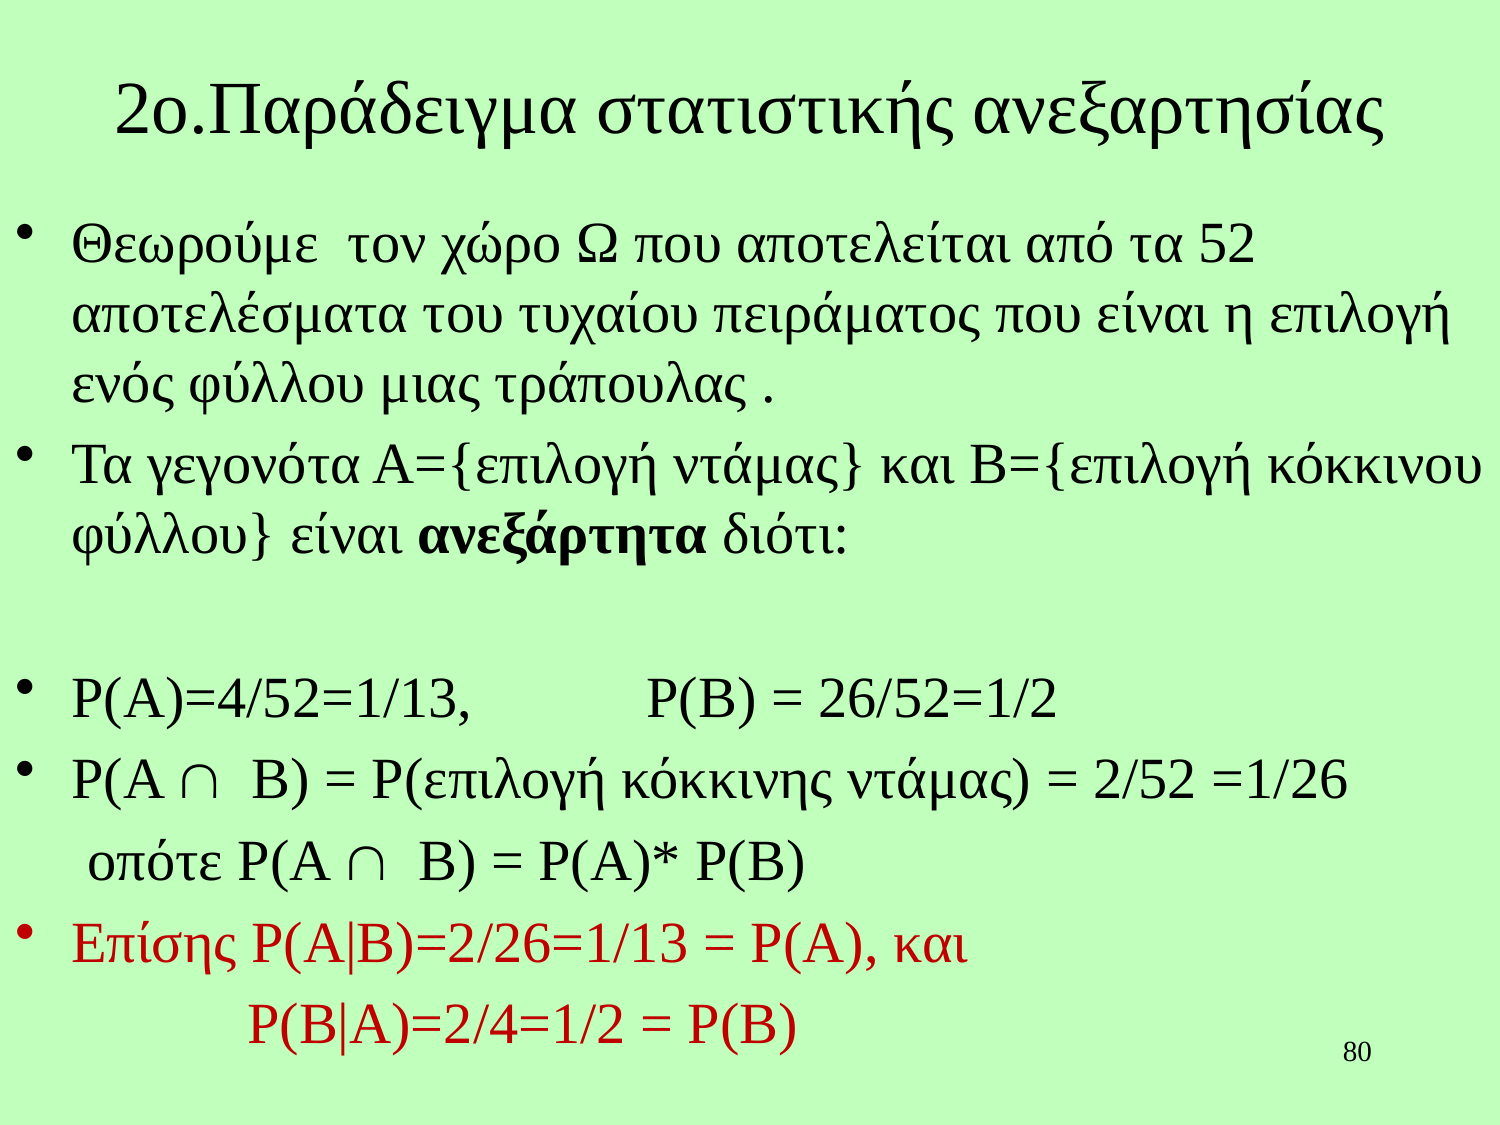

# 2o.Παράδειγμα στατιστικής ανεξαρτησίας
Θεωρούμε  τον χώρο Ω που αποτελείται από τα 52 αποτελέσματα του τυχαίου πειράματος που είναι η επιλογή ενός φύλλου μιας τράπουλας .
Τα γεγονότα Α={επιλογή ντάμας} και Β={επιλογή κόκκινου φύλλου} είναι ανεξάρτητα διότι:

Ρ(Α)=4/52=1/13,            Ρ(Β) = 26/52=1/2
P(A ∩  B) = Ρ(επιλογή κόκκινης ντάμας) = 2/52 =1/26
     οπότε P(A ∩  B) = Ρ(Α)* Ρ(Β)
Επίσης Ρ(Α|Β)=2/26=1/13 = Ρ(Α), και
                Ρ(Β|Α)=2/4=1/2 = Ρ(Β)
80